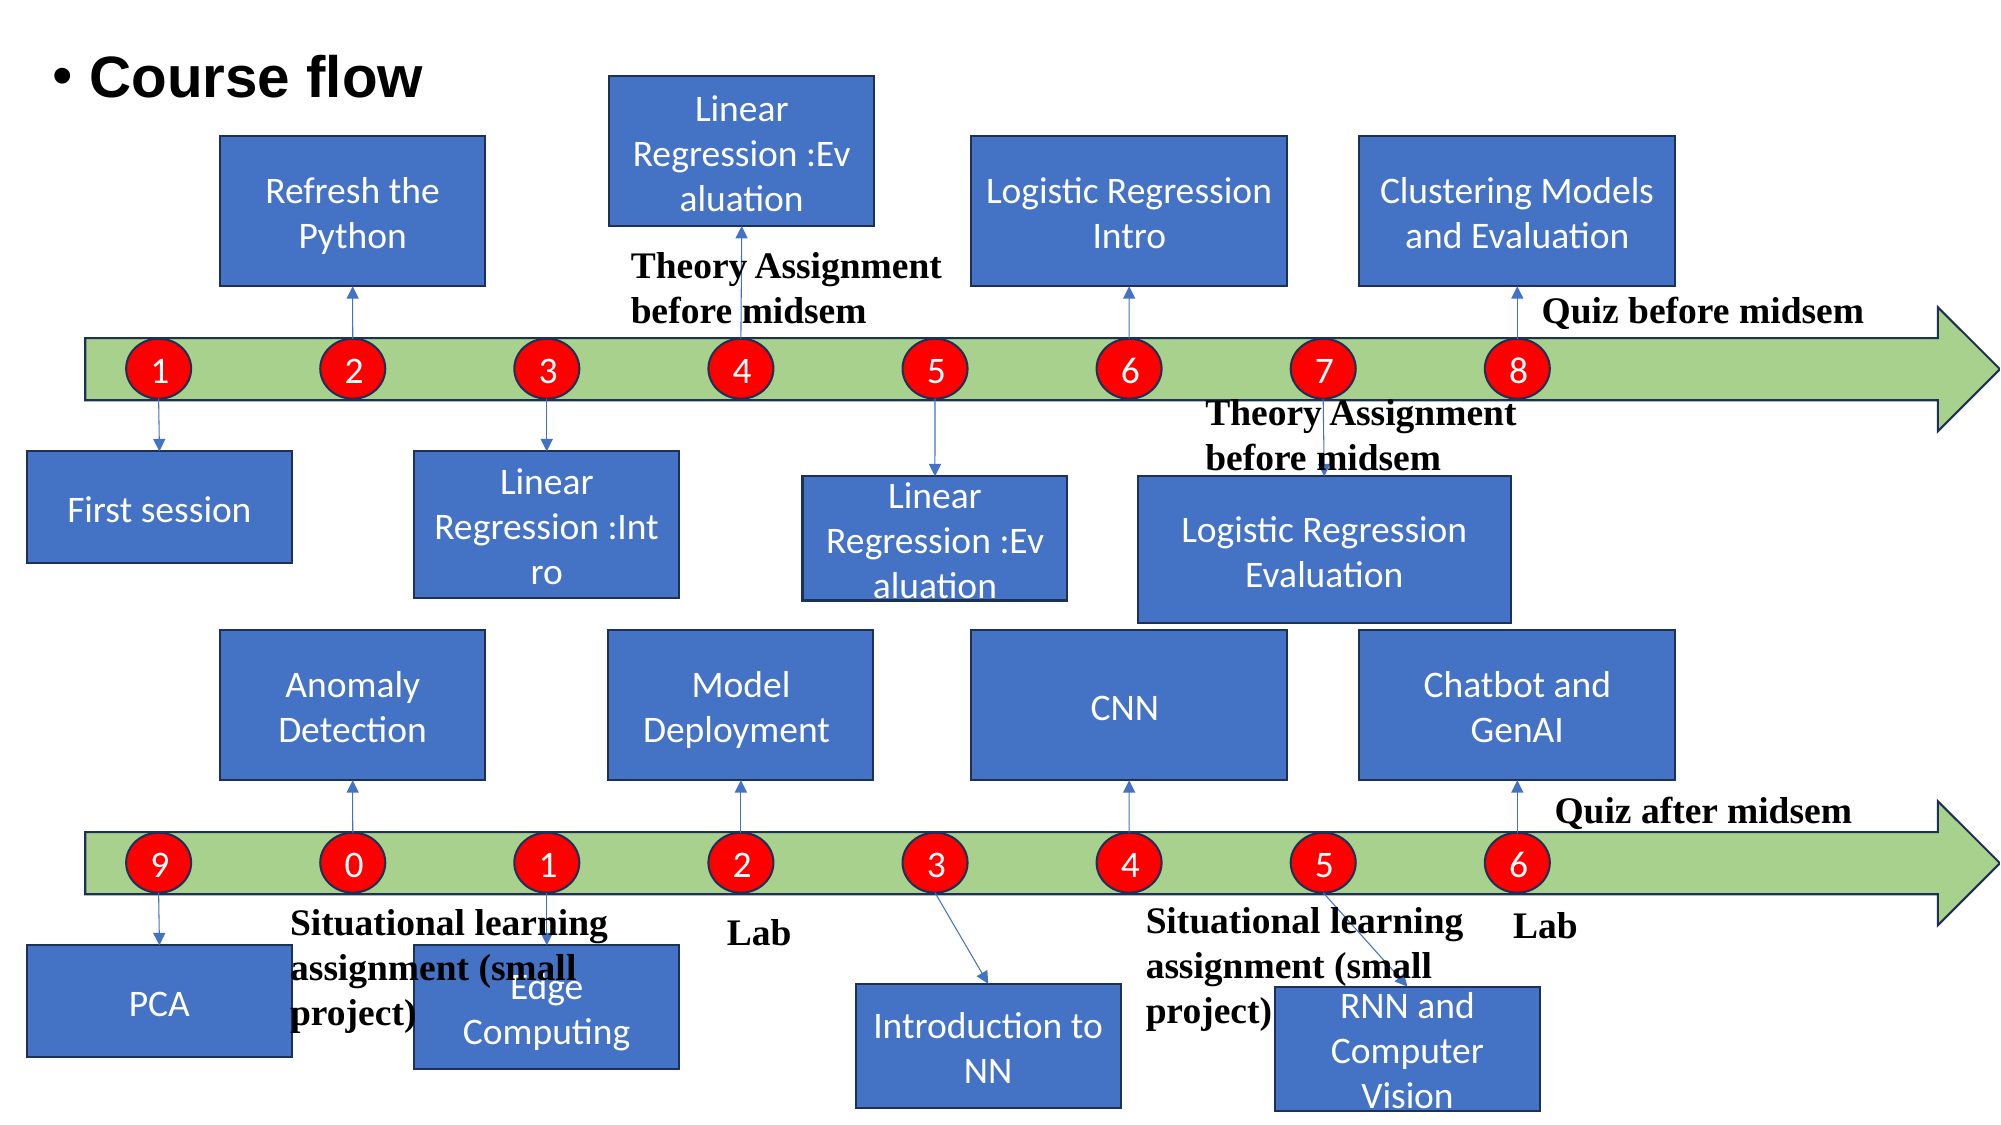

Course flow
Linear Regression :Evaluation
Refresh the Python
Logistic Regression Intro
Clustering Models and Evaluation
Theory Assignment before midsem
Quiz before midsem

1
2
3
4
5
6
7
8
Theory Assignment before midsem
First session
Linear Regression :Intro
Linear Regression :Evaluation
Logistic Regression Evaluation
Anomaly Detection
Model Deployment
CNN
Chatbot and GenAI
Quiz after midsem

9
0
1
2
3
4
5
6
Situational learning assignment (small project)
Situational learning assignment (small project)
Lab
Lab
PCA
Edge Computing
Introduction to NN
RNN and Computer Vision